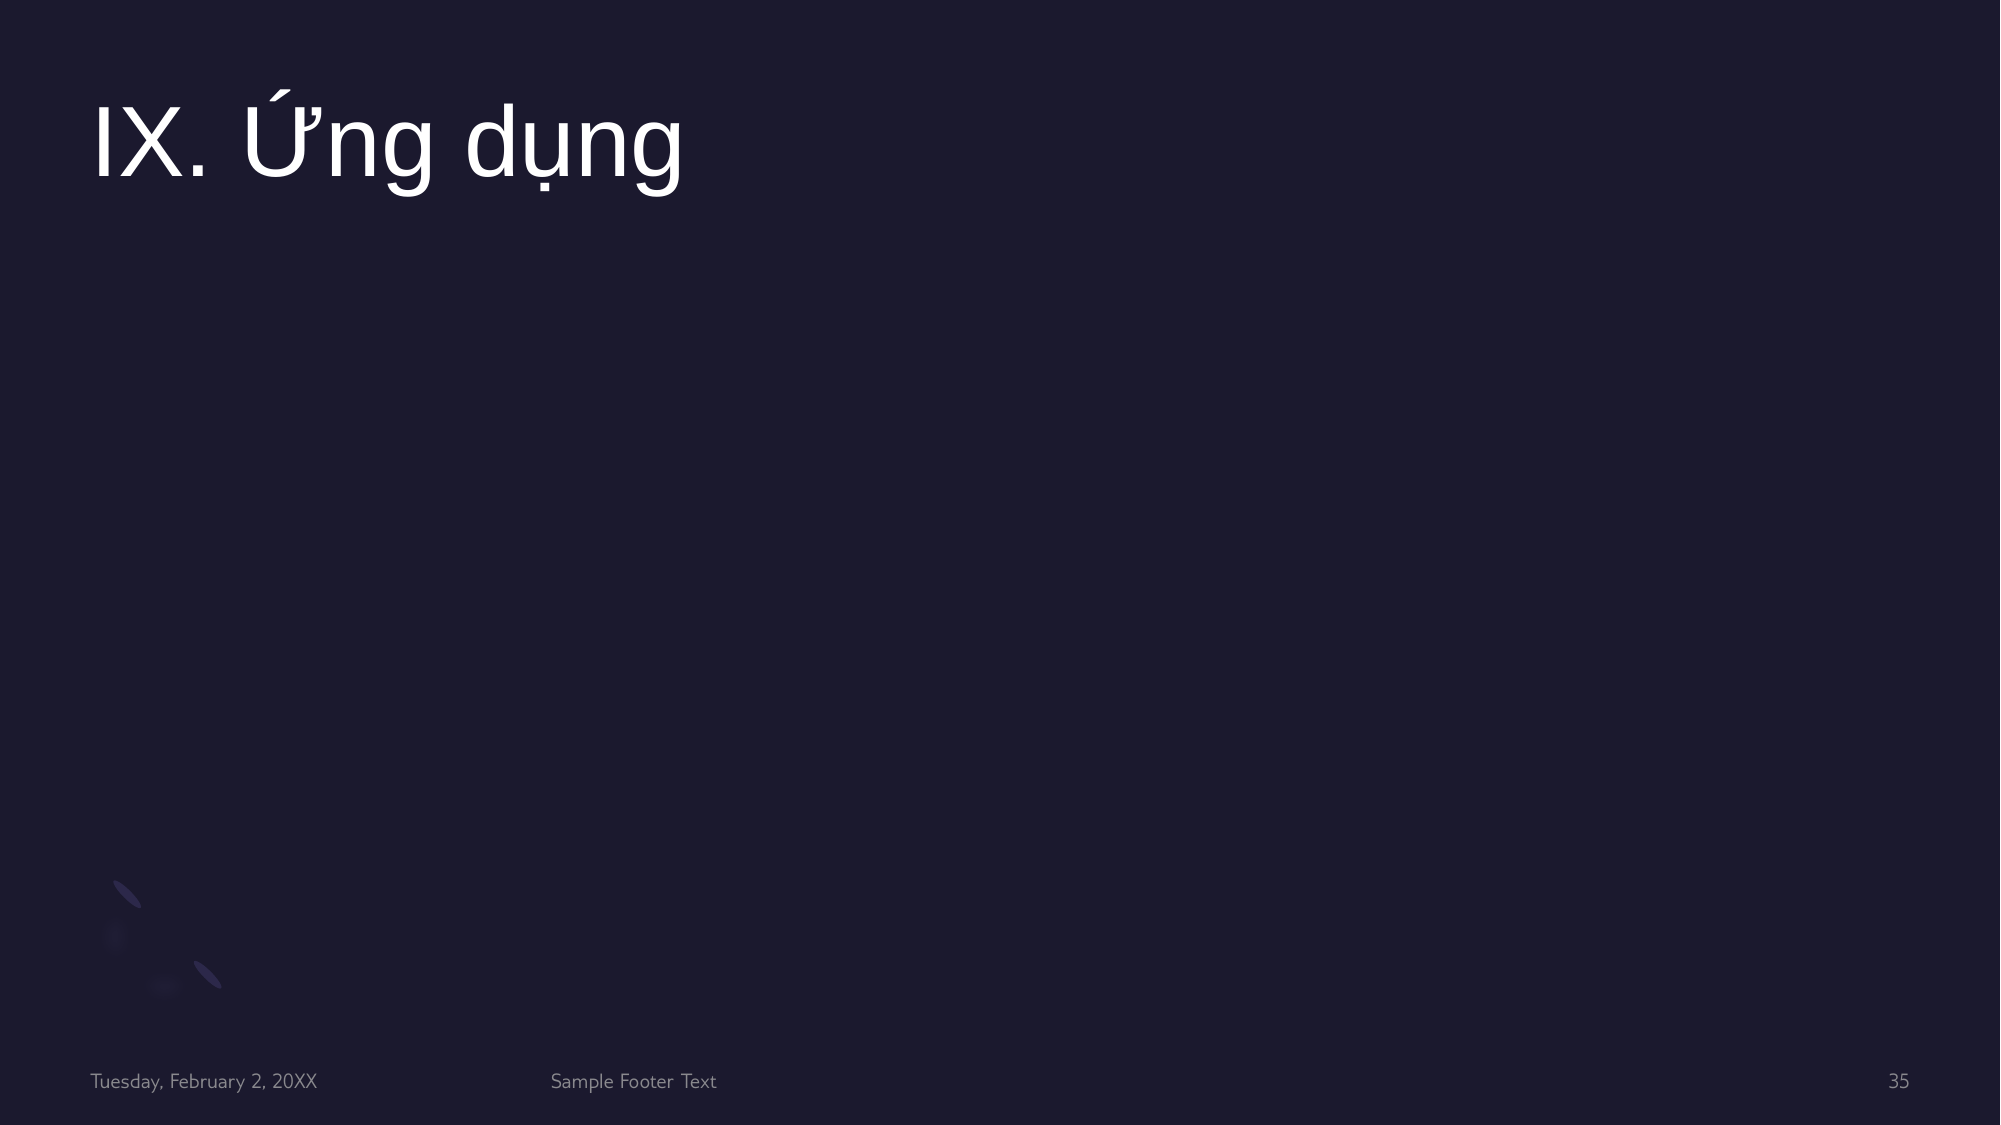

# IX. Ứng dụng

Tuesday, February 2, 20XX
Sample Footer Text
35